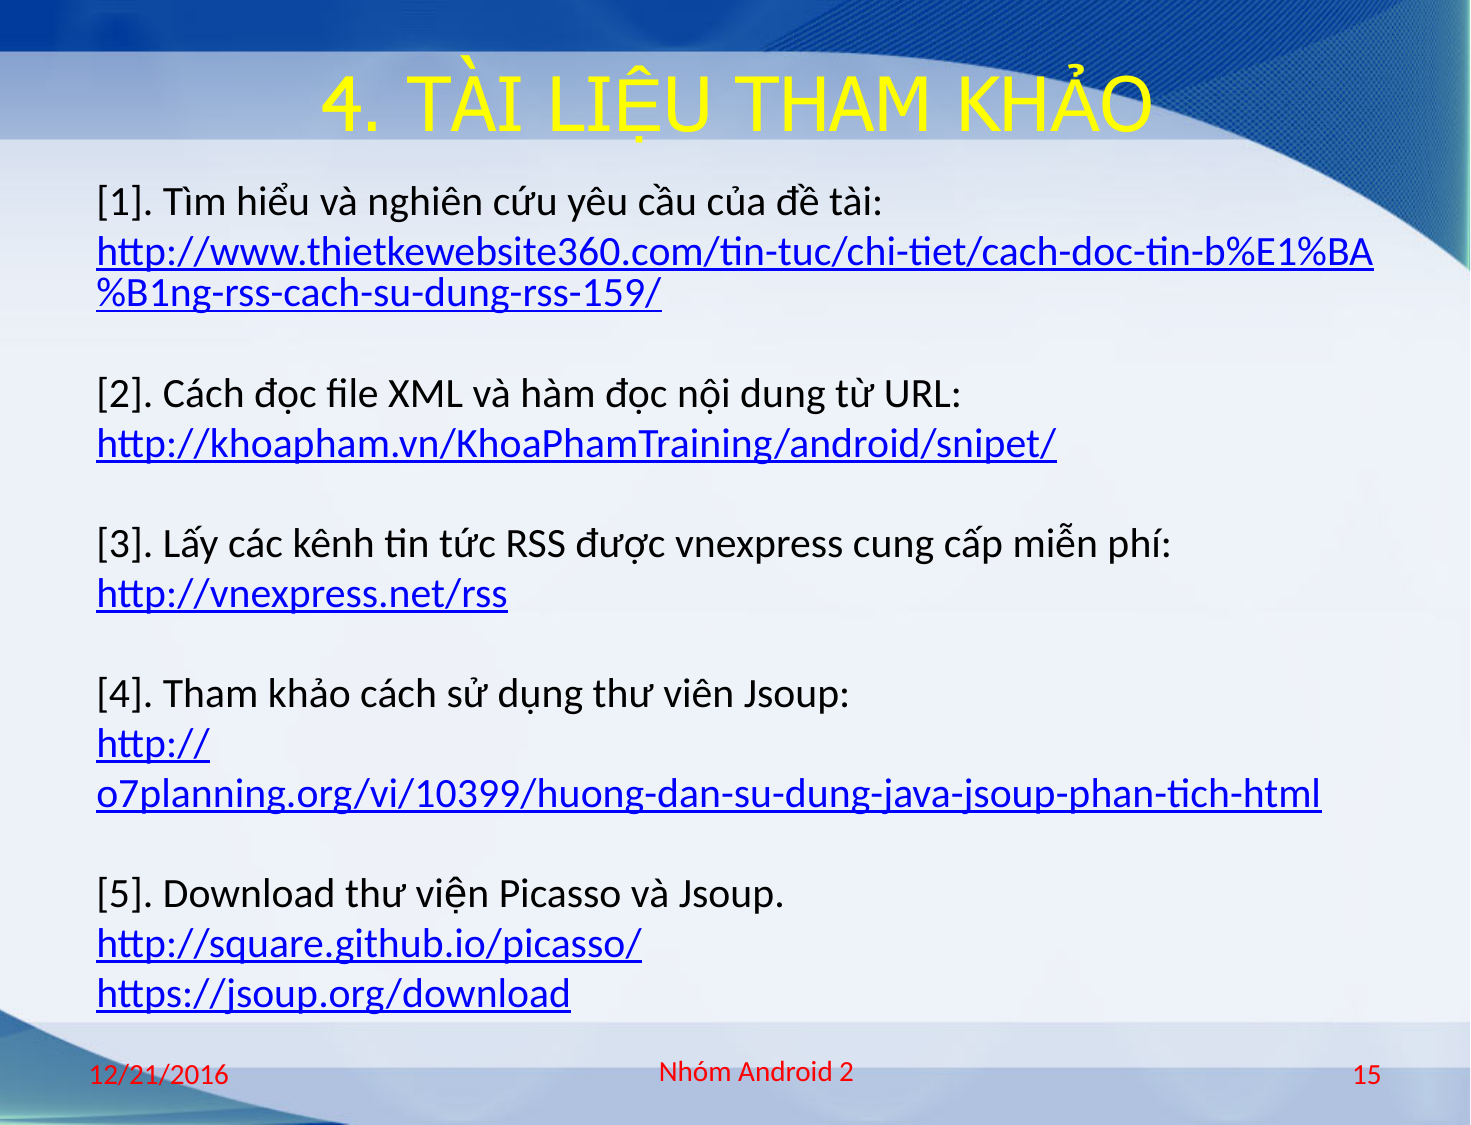

4. TÀI LIỆU THAM KHẢO
[1]. Tìm hiểu và nghiên cứu yêu cầu của đề tài:
http://www.thietkewebsite360.com/tin-tuc/chi-tiet/cach-doc-tin-b%E1%BA%B1ng-rss-cach-su-dung-rss-159/

[2]. Cách đọc file XML và hàm đọc nội dung từ URL:
http://khoapham.vn/KhoaPhamTraining/android/snipet/

[3]. Lấy các kênh tin tức RSS được vnexpress cung cấp miễn phí:
http://vnexpress.net/rss

[4]. Tham khảo cách sử dụng thư viên Jsoup:
http://o7planning.org/vi/10399/huong-dan-su-dung-java-jsoup-phan-tich-html

[5]. Download thư viện Picasso và Jsoup.
http://square.github.io/picasso/
https://jsoup.org/download
Nhóm Android 2
12/21/2016
15